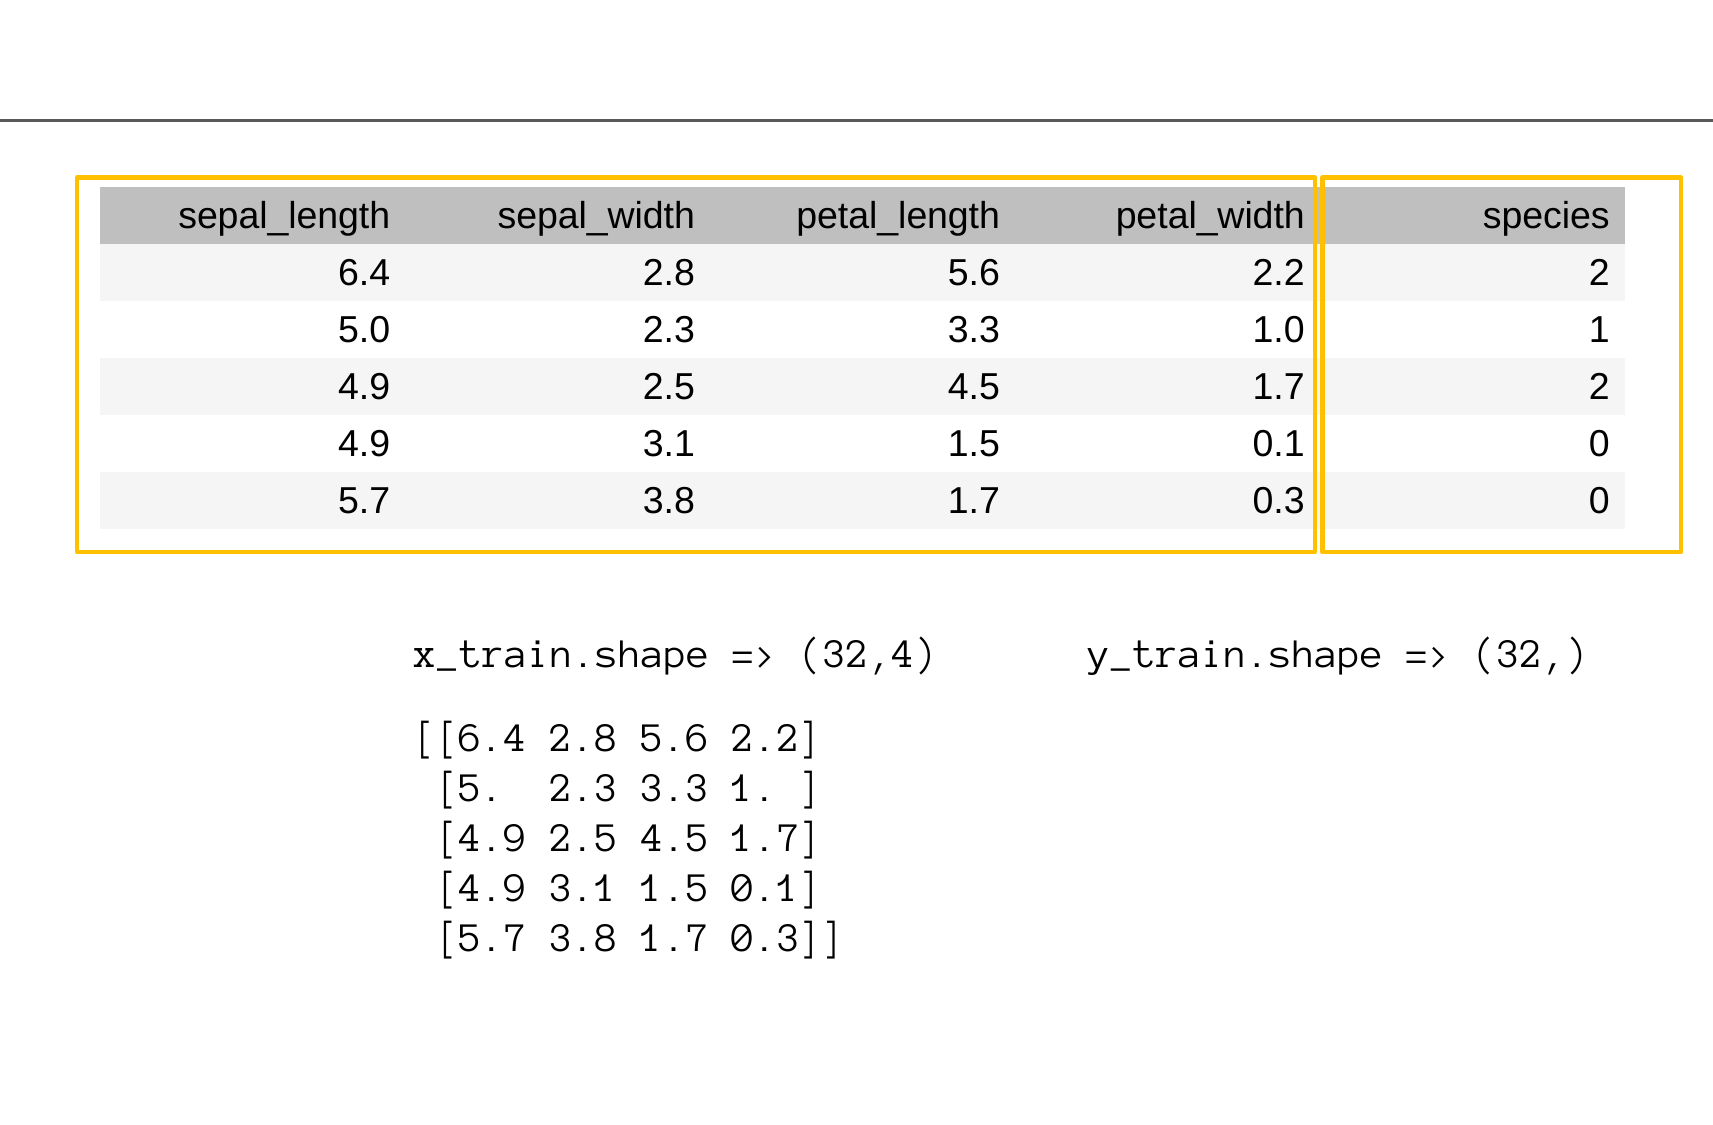

| sepal\_length | sepal\_width | petal\_length | petal\_width | species |
| --- | --- | --- | --- | --- |
| 6.4 | 2.8 | 5.6 | 2.2 | 2 |
| 5.0 | 2.3 | 3.3 | 1.0 | 1 |
| 4.9 | 2.5 | 4.5 | 1.7 | 2 |
| 4.9 | 3.1 | 1.5 | 0.1 | 0 |
| 5.7 | 3.8 | 1.7 | 0.3 | 0 |
x_train.shape => (32,4)
y_train.shape => (32,)
[[6.4 2.8 5.6 2.2]
 [5.  2.3 3.3 1. ]
 [4.9 2.5 4.5 1.7]
 [4.9 3.1 1.5 0.1]
 [5.7 3.8 1.7 0.3]]